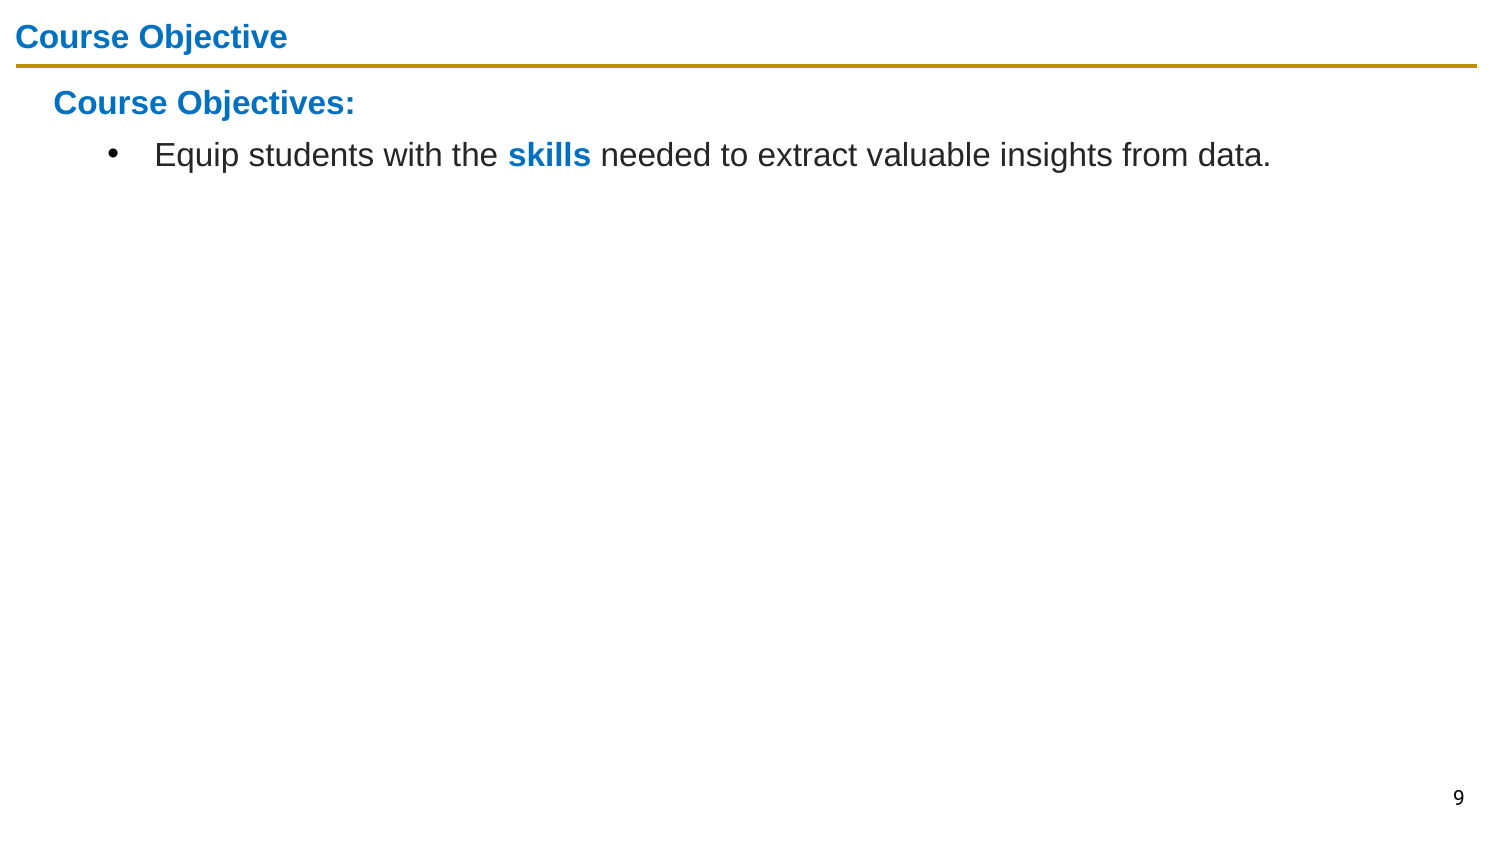

# Course Objective
Course Objectives:
Equip students with the skills needed to extract valuable insights from data.
9